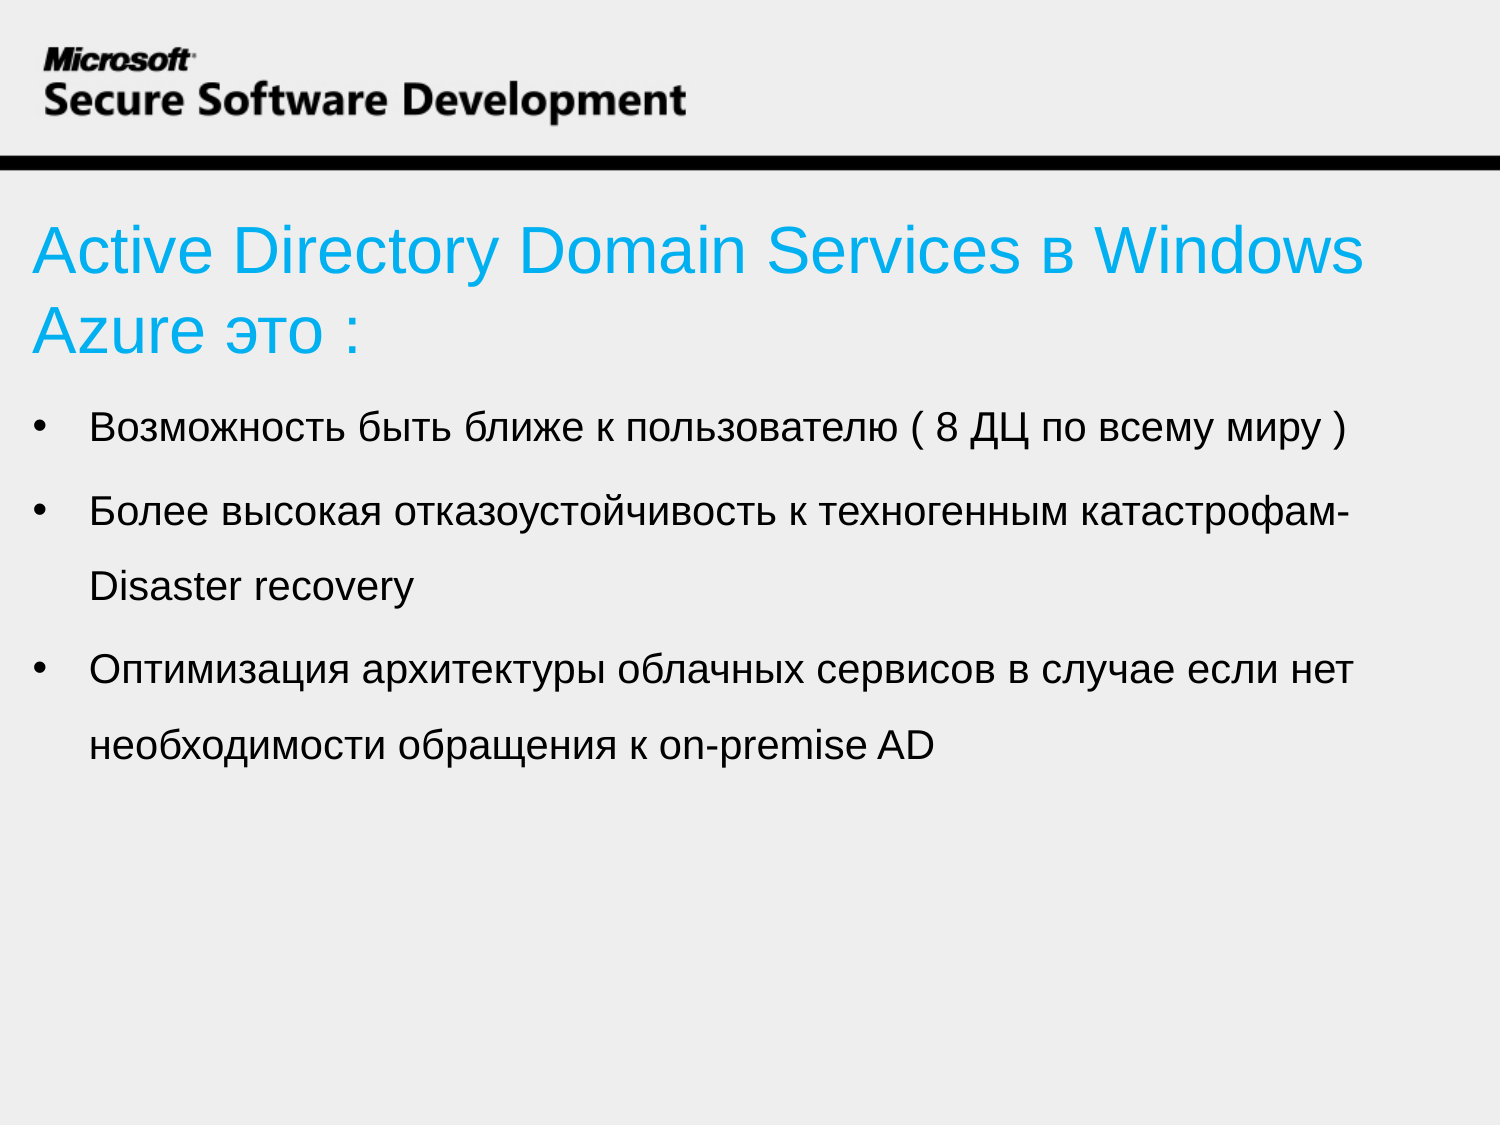

Active Directory Domain Services в Windows Azure это :
Возможность быть ближе к пользователю ( 8 ДЦ по всему миру )
Более высокая отказоустойчивость к техногенным катастрофам-  Disaster recovery
Оптимизация архитектуры облачных сервисов в случае если нет необходимости обращения к on-premise AD